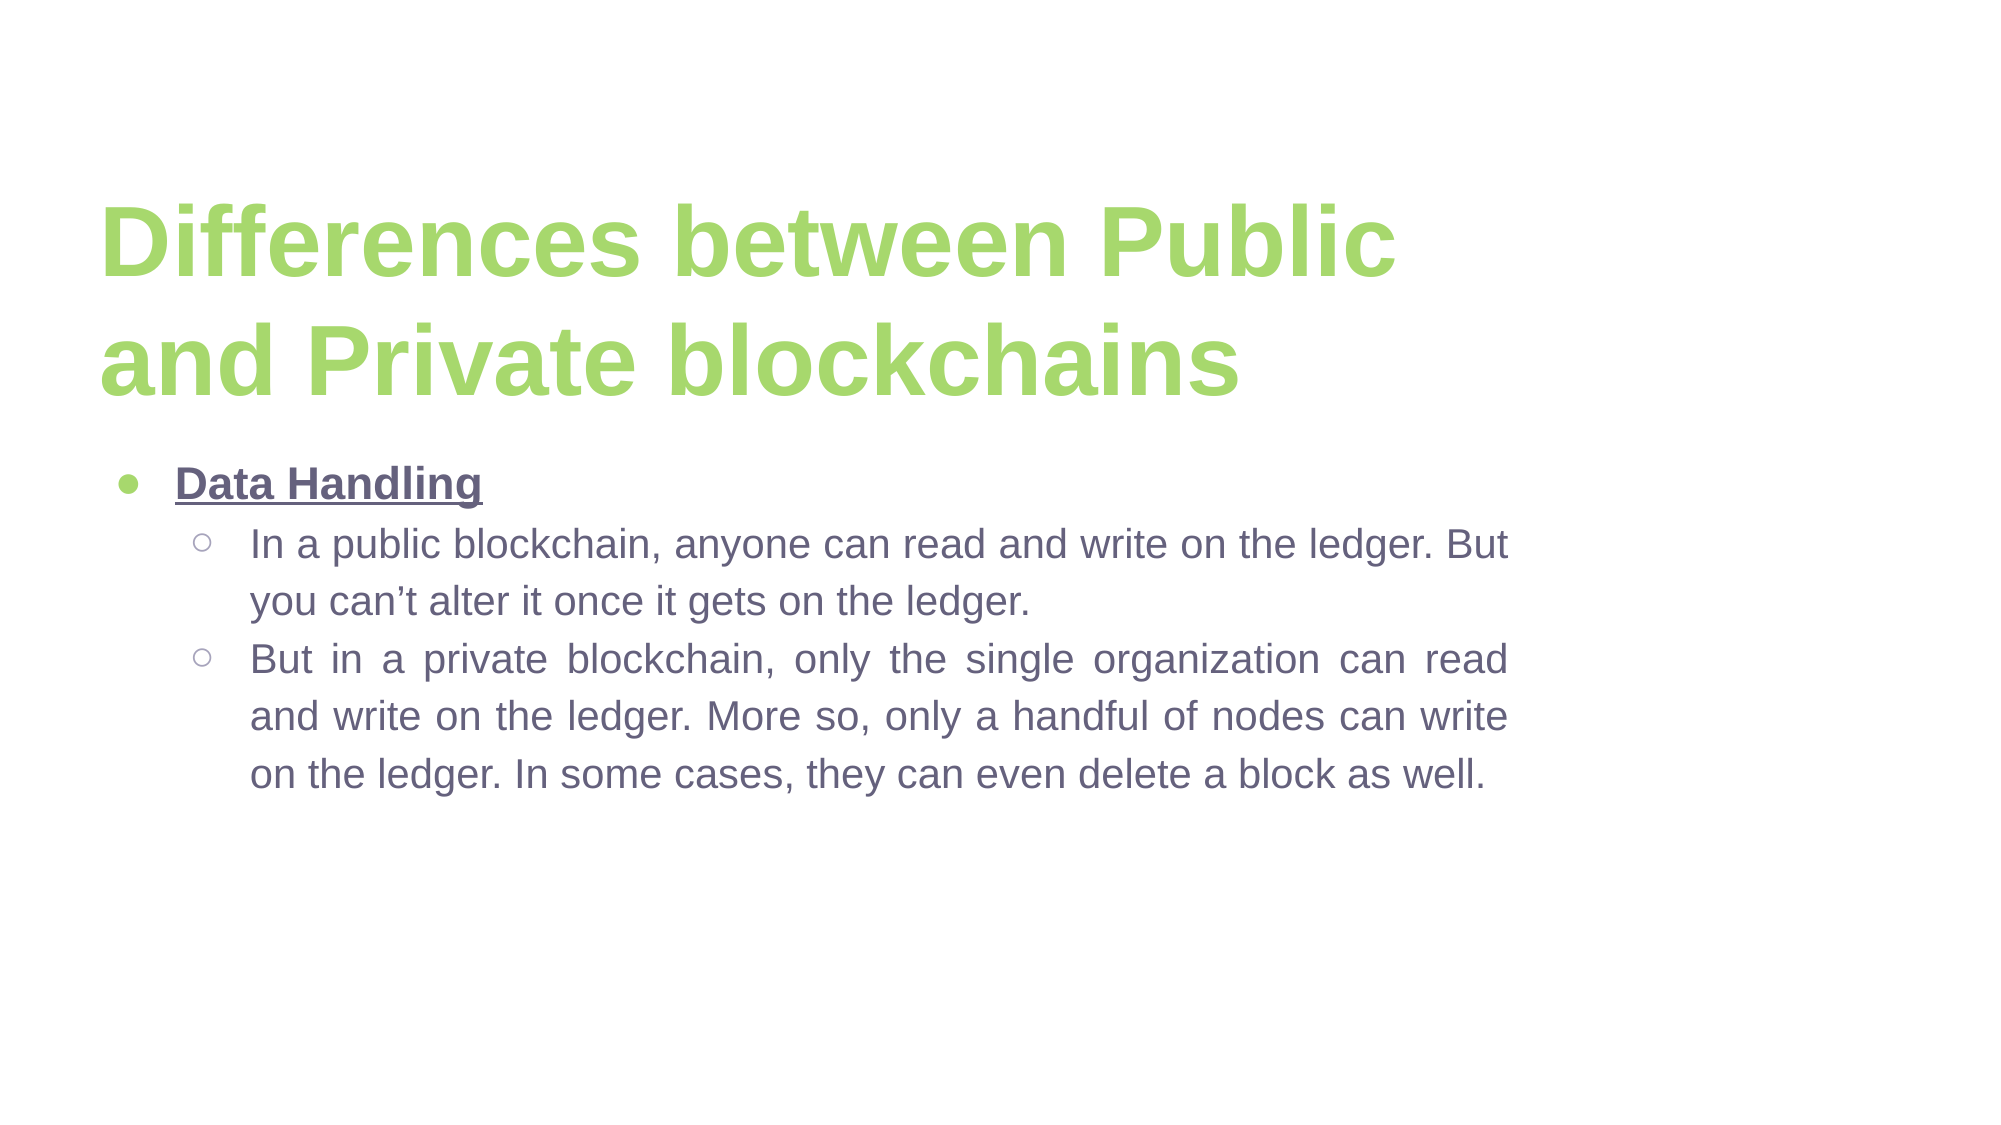

# Differences between Public and Private blockchains
Data Handling
In a public blockchain, anyone can read and write on the ledger. But you can’t alter it once it gets on the ledger.
But in a private blockchain, only the single organization can read and write on the ledger. More so, only a handful of nodes can write on the ledger. In some cases, they can even delete a block as well.